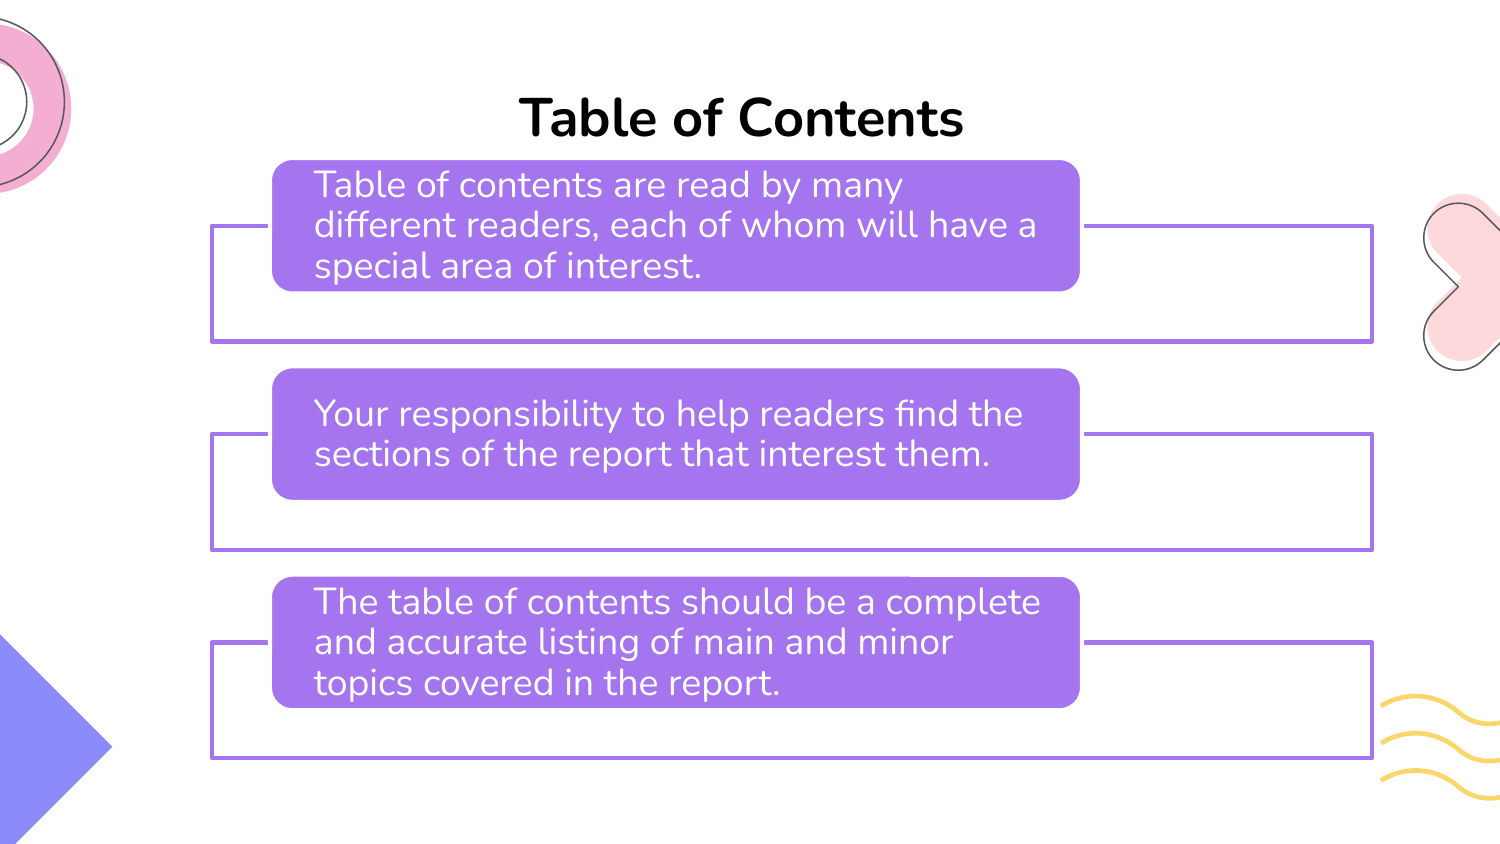

# Table of Contents
Table of contents are read by many different readers, each of whom will have a special area of interest.
Your responsibility to help readers find the sections of the report that interest them.
The table of contents should be a complete and accurate listing of main and minor topics covered in the report.